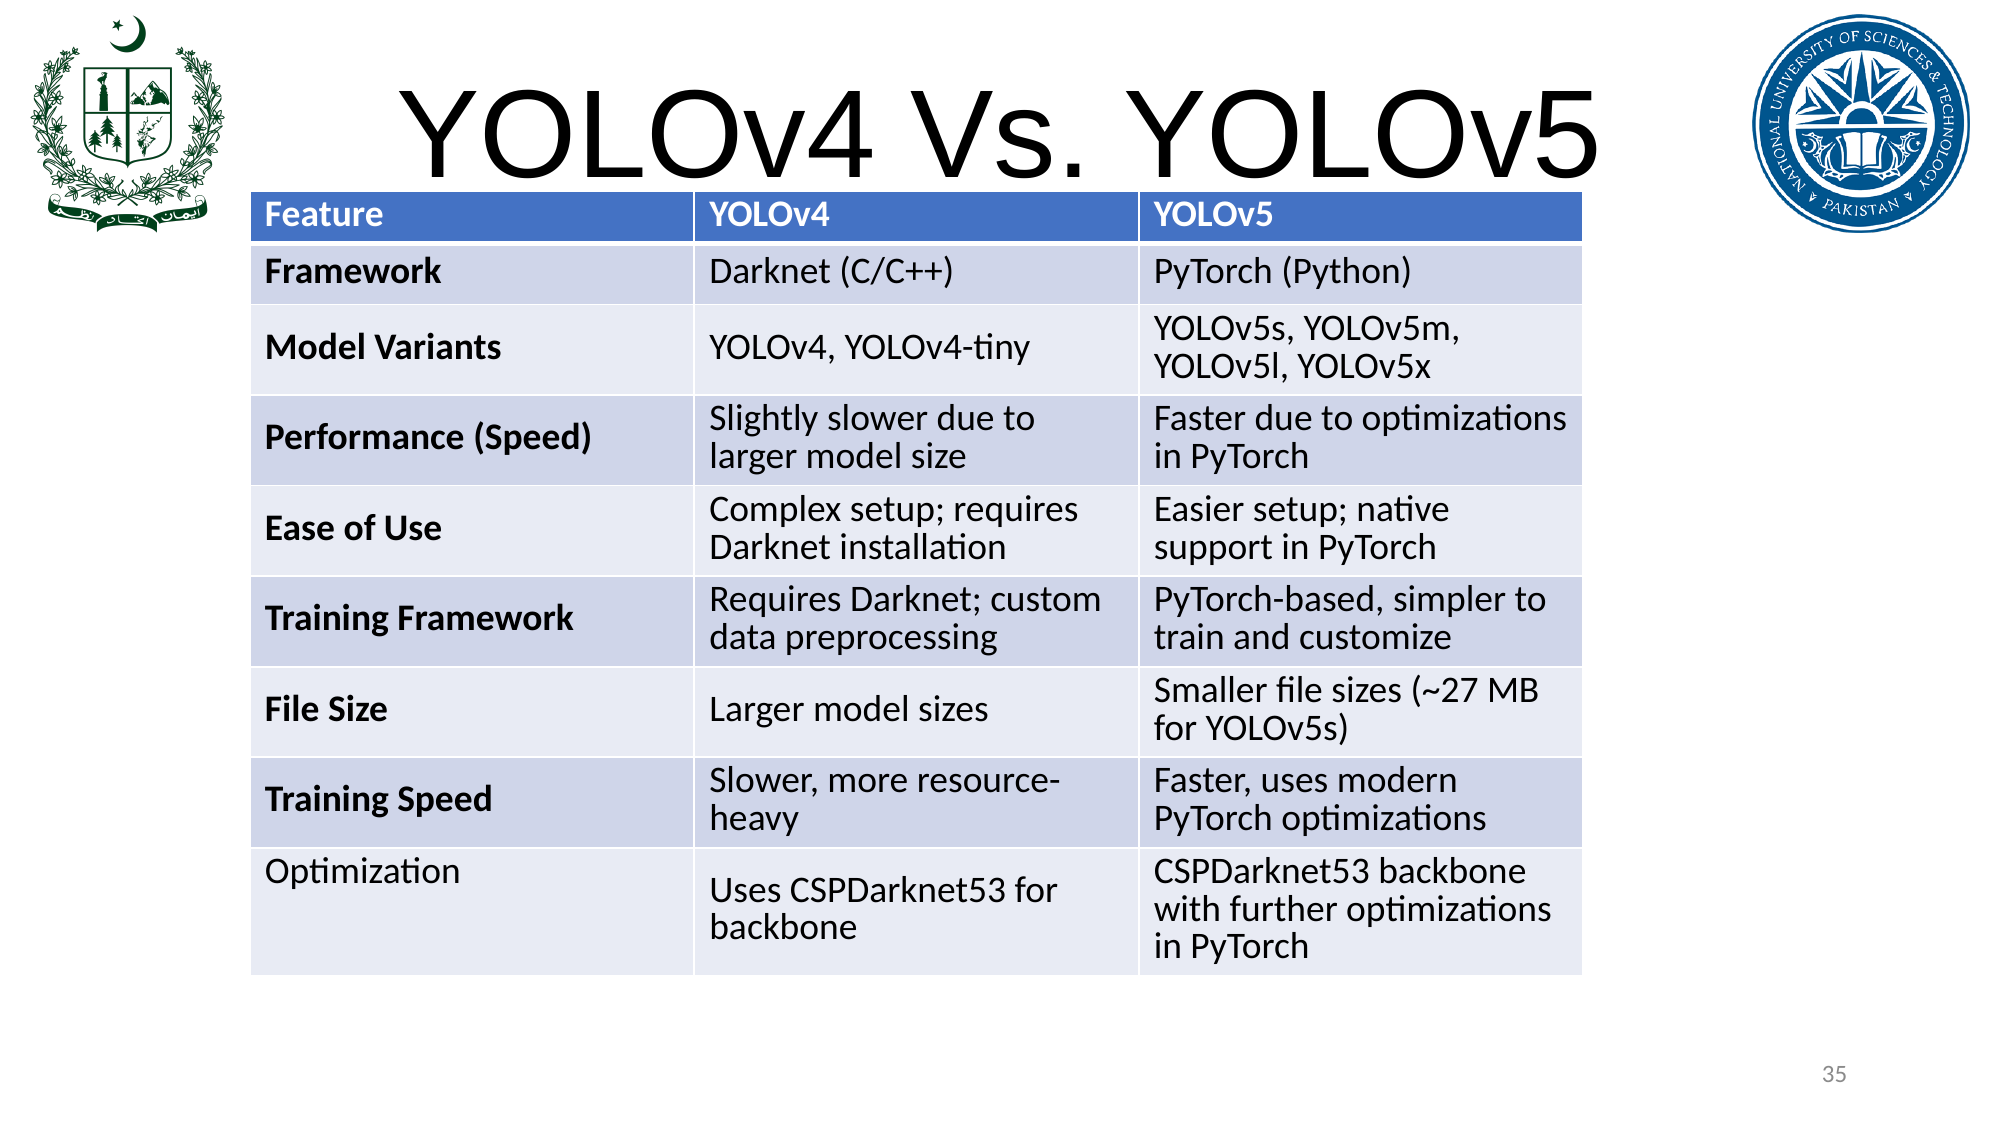

# YOLOv4 Vs. YOLOv5
| Feature | YOLOv4 | YOLOv5 |
| --- | --- | --- |
| Framework | Darknet (C/C++) | PyTorch (Python) |
| Model Variants | YOLOv4, YOLOv4-tiny | YOLOv5s, YOLOv5m, YOLOv5l, YOLOv5x |
| Performance (Speed) | Slightly slower due to larger model size | Faster due to optimizations in PyTorch |
| Ease of Use | Complex setup; requires Darknet installation | Easier setup; native support in PyTorch |
| Training Framework | Requires Darknet; custom data preprocessing | PyTorch-based, simpler to train and customize |
| File Size | Larger model sizes | Smaller file sizes (~27 MB for YOLOv5s) |
| Training Speed | Slower, more resource-heavy | Faster, uses modern PyTorch optimizations |
| Optimization | Uses CSPDarknet53 for backbone | CSPDarknet53 backbone with further optimizations in PyTorch |
35